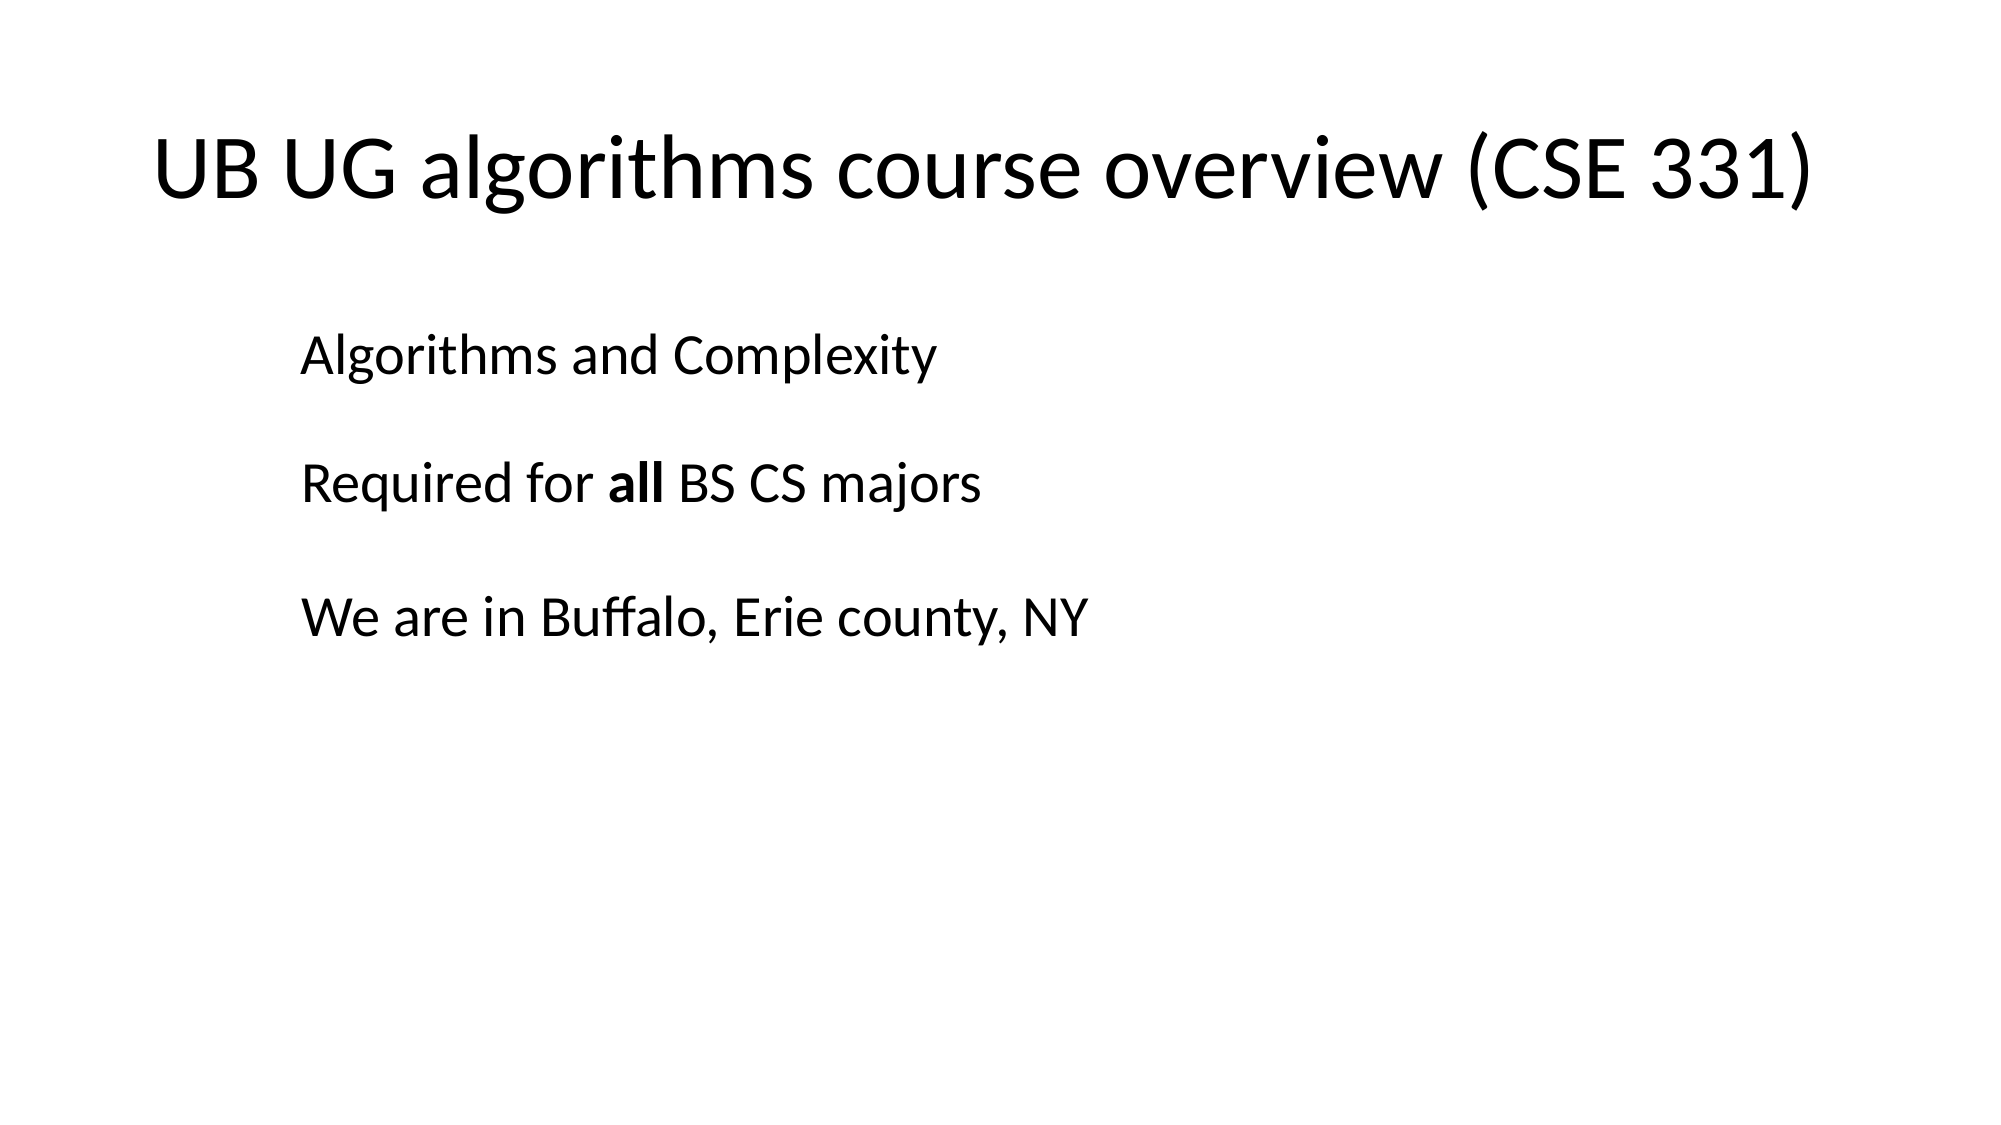

# UB UG algorithms course overview (CSE 331)
Algorithms and Complexity
Required for all BS CS majors
We are in Buffalo, Erie county, NY